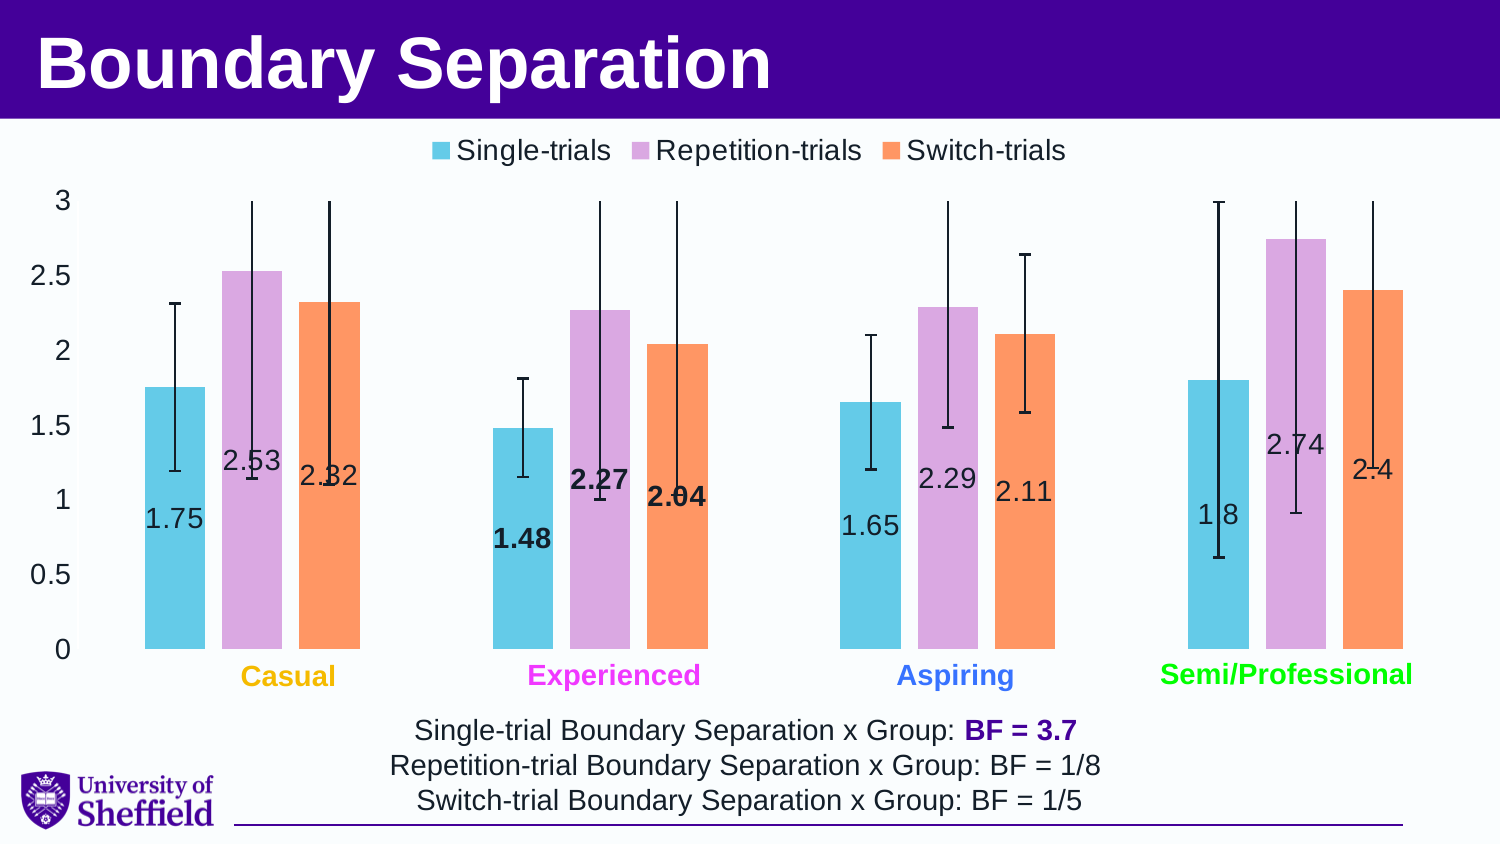

# Boundary Separation

### Chart

| Category | Single-trials | Repetition-trials | Switch-trials |
|---|---|---|---|
| Casual | 1.75 | 2.53 | 2.32 |
| Experienced | 1.48 | 2.27 | 2.04 |
| Aspiring | 1.65 | 2.29 | 2.11 |
| Semi/Professional | 1.8 | 2.74 | 2.4 |
Semi/Professional
Experienced
Aspiring
Casual
Single-trial Boundary Separation x Group: BF = 3.7
Repetition-trial Boundary Separation x Group: BF = 1/8
Switch-trial Boundary Separation x Group: BF = 1/5